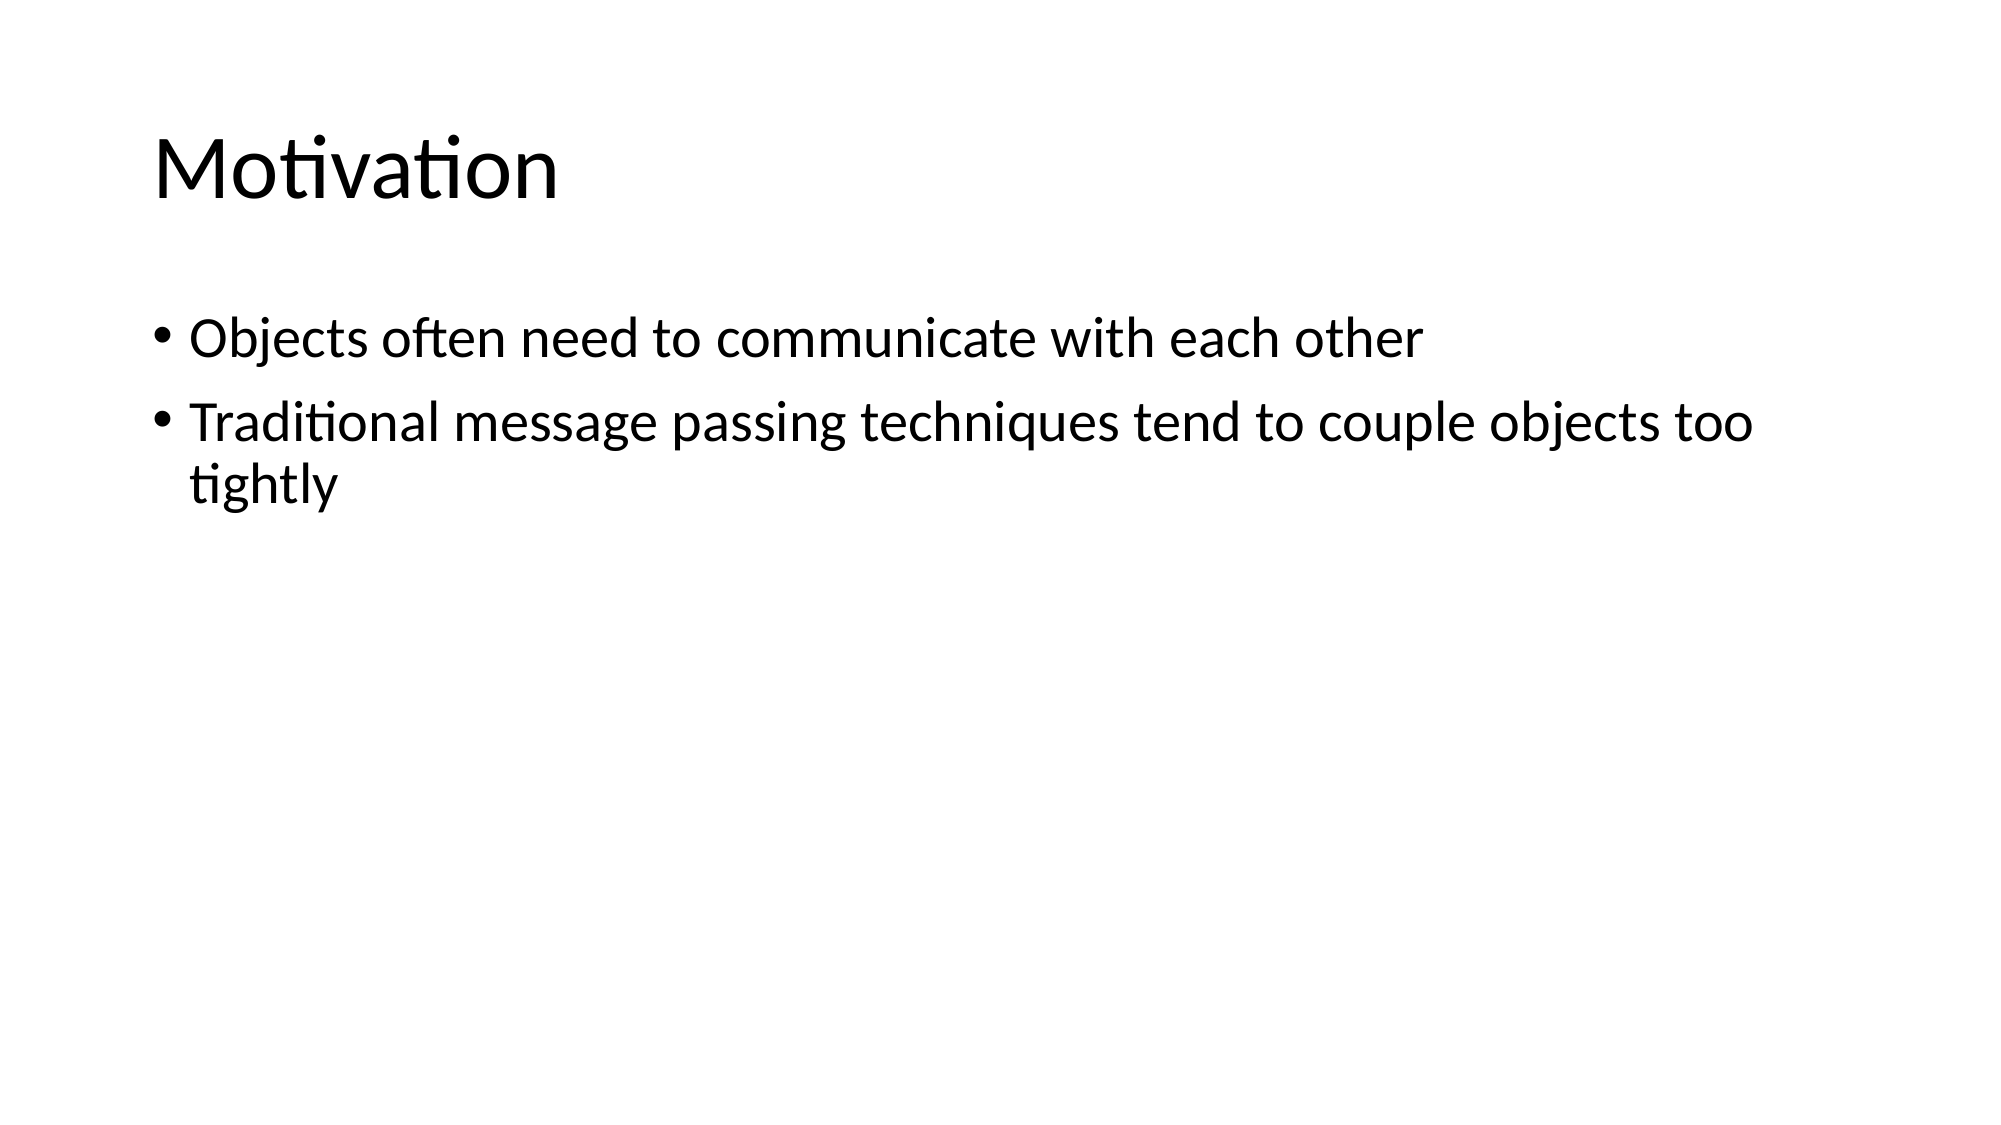

# Motivation
Objects often need to communicate with each other
Traditional message passing techniques tend to couple objects too tightly